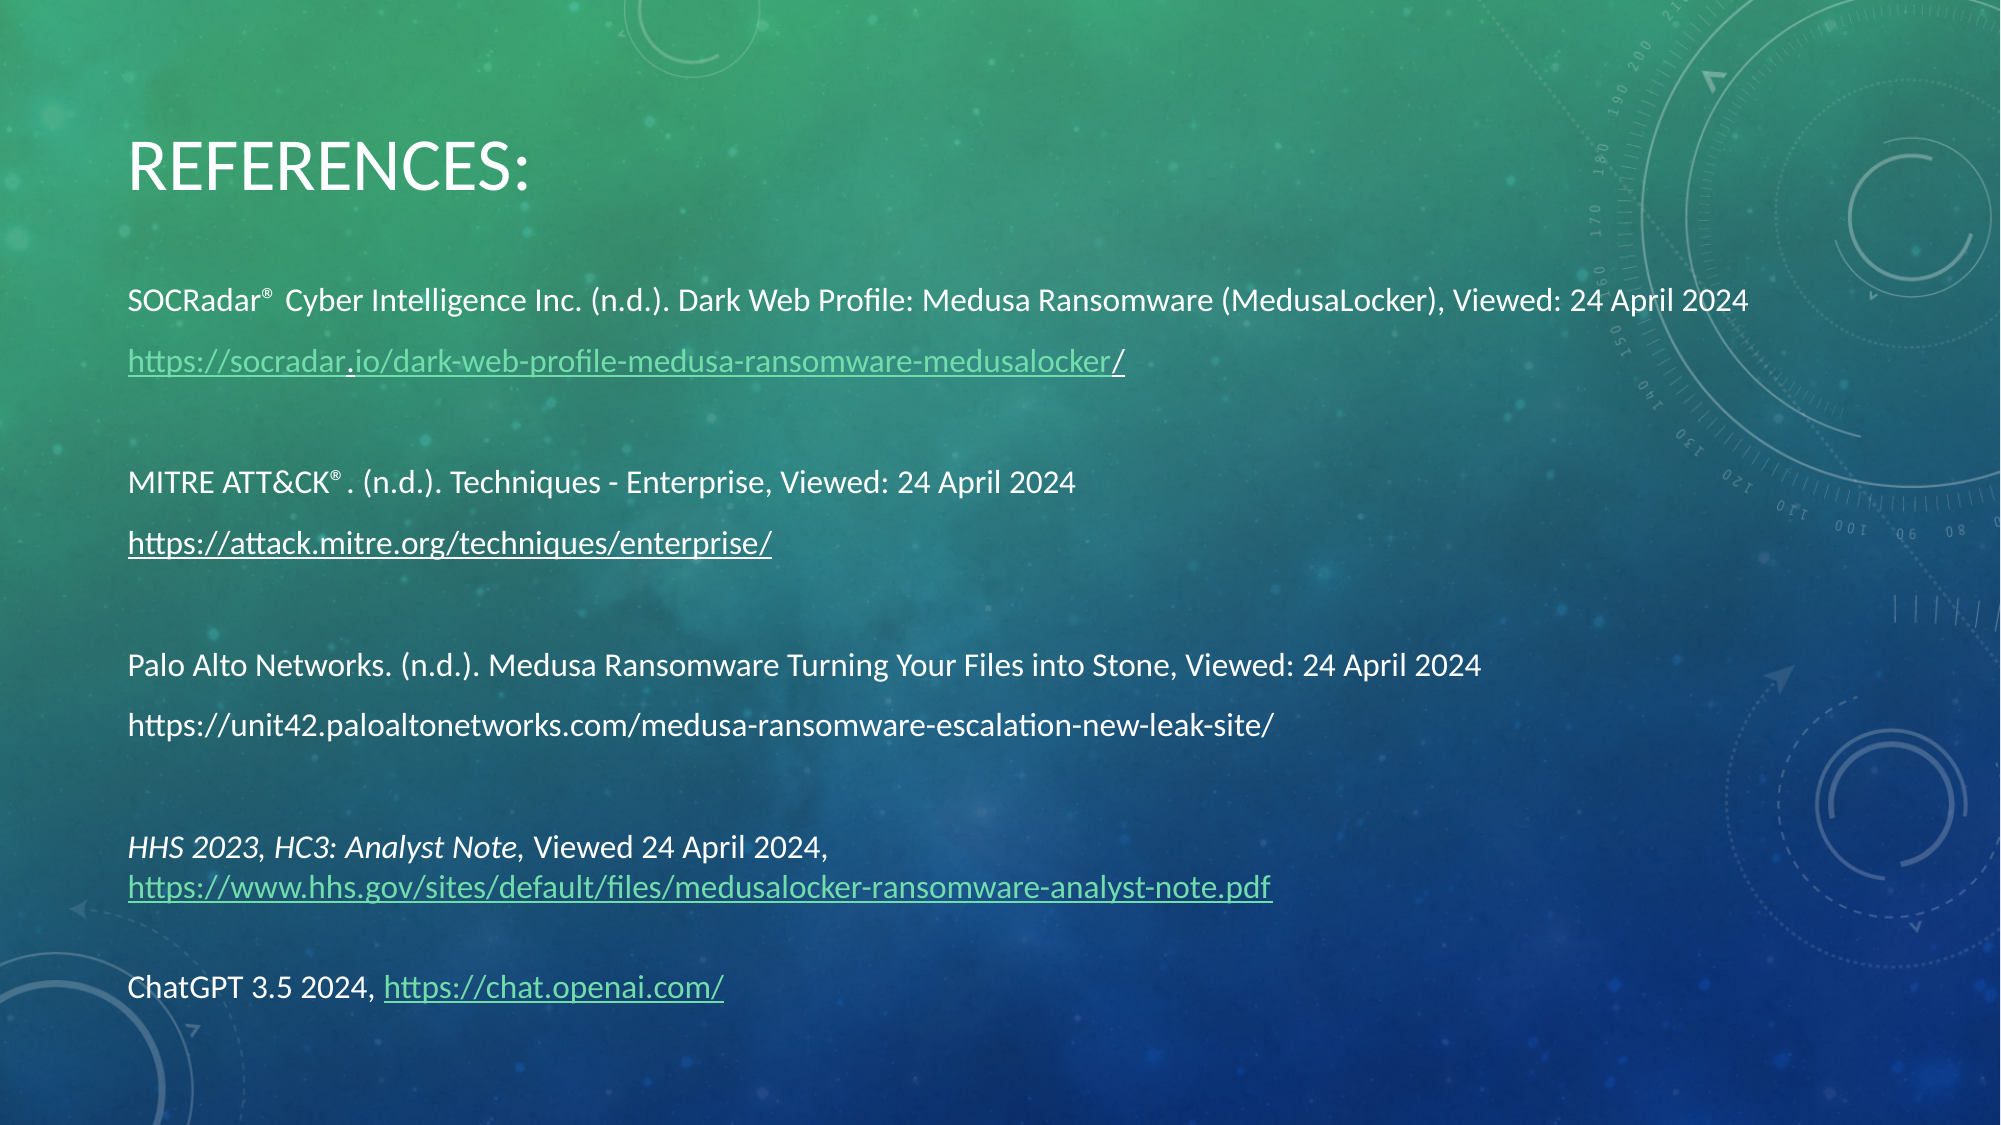

# References:
SOCRadar® Cyber Intelligence Inc. (n.d.). Dark Web Profile: Medusa Ransomware (MedusaLocker), Viewed: 24 April 2024
https://socradar.io/dark-web-profile-medusa-ransomware-medusalocker/

MITRE ATT&CK®. (n.d.). Techniques - Enterprise, Viewed: 24 April 2024
https://attack.mitre.org/techniques/enterprise/

Palo Alto Networks. (n.d.). Medusa Ransomware Turning Your Files into Stone, Viewed: 24 April 2024
https://unit42.paloaltonetworks.com/medusa-ransomware-escalation-new-leak-site/

HHS 2023, HC3: Analyst Note, Viewed 24 April 2024, https://www.hhs.gov/sites/default/files/medusalocker-ransomware-analyst-note.pdf
ChatGPT 3.5 2024, https://chat.openai.com/